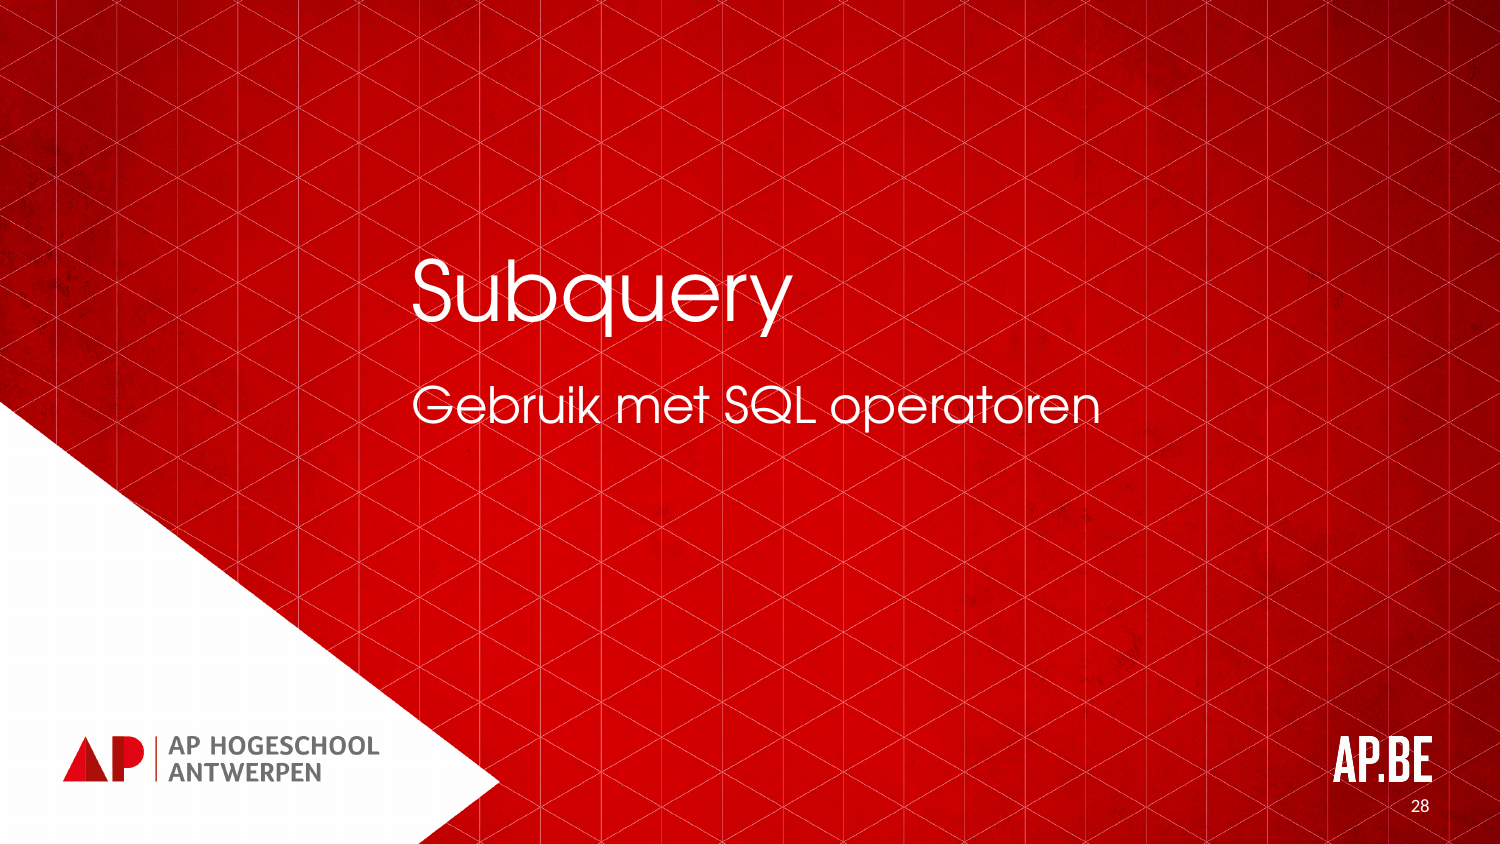

# Subquery
Gebruik met SQL operatoren
28